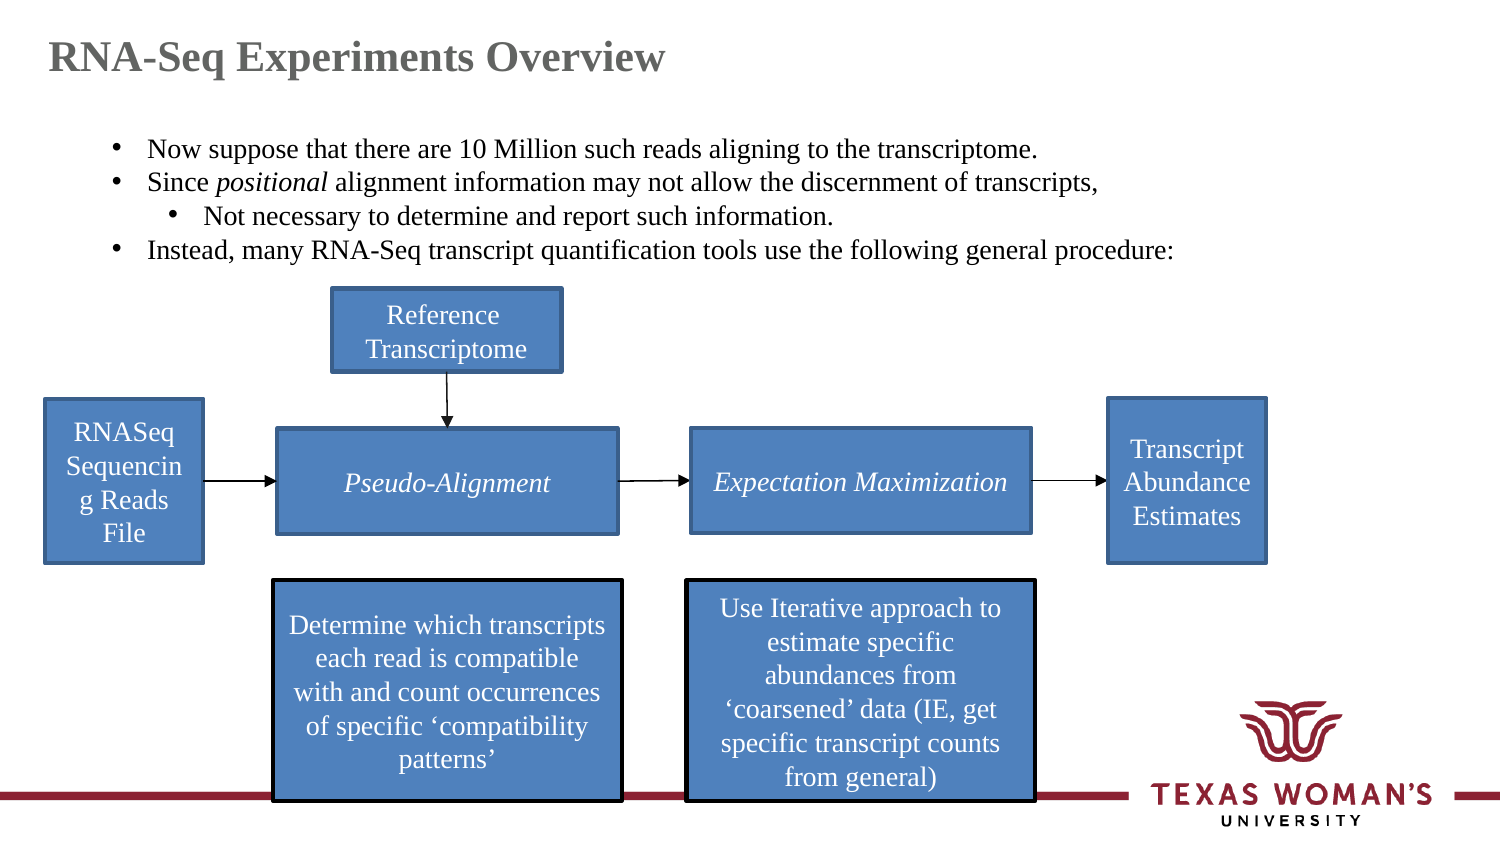

RNA-Seq Experiments Overview
Now suppose that there are 10 Million such reads aligning to the transcriptome.
Since positional alignment information may not allow the discernment of transcripts,
Not necessary to determine and report such information.
Instead, many RNA-Seq transcript quantification tools use the following general procedure:
Reference
Transcriptome
Transcript
Abundance
Estimates
RNASeq Sequencing Reads File
Expectation Maximization
Pseudo-Alignment
Determine which transcripts each read is compatible with and count occurrences of specific ‘compatibility patterns’
Use Iterative approach to estimate specific abundances from ‘coarsened’ data (IE, get specific transcript counts from general)